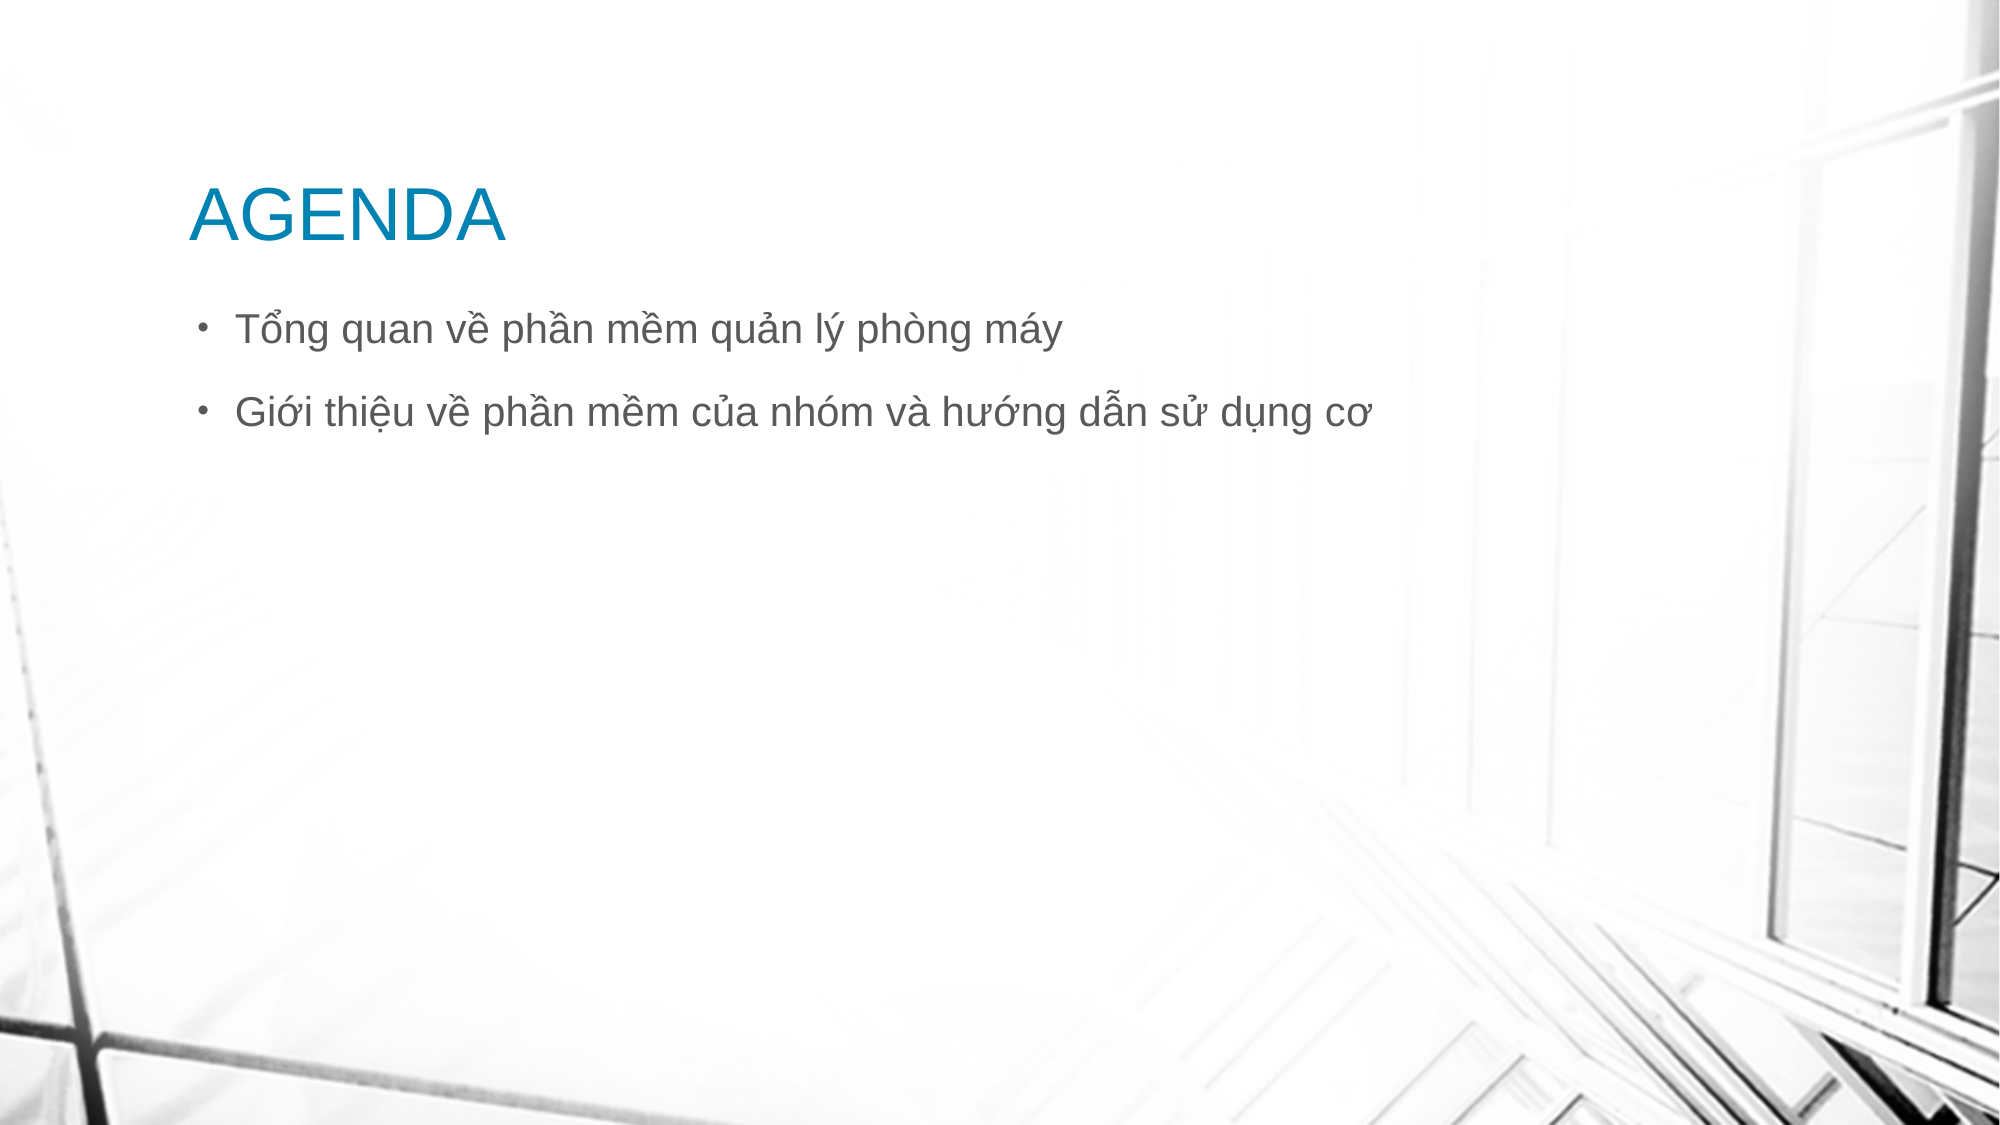

# AGENDA
Tổng quan về phần mềm quản lý phòng máy
Giới thiệu về phần mềm của nhóm và hướng dẫn sử dụng cơ